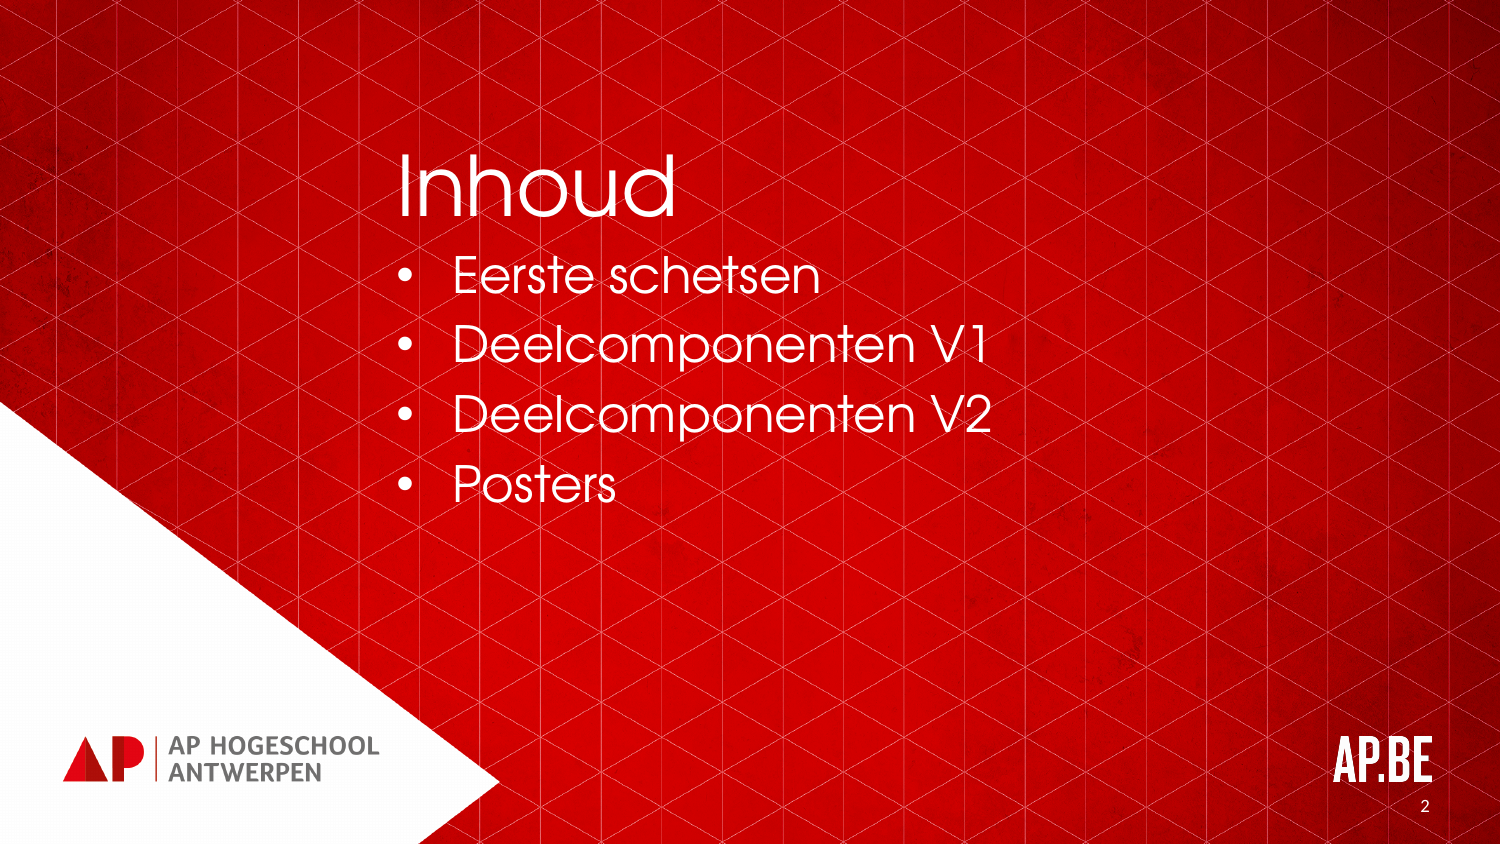

# Inhoud
Eerste schetsen
Deelcomponenten V1
Deelcomponenten V2
Posters
2